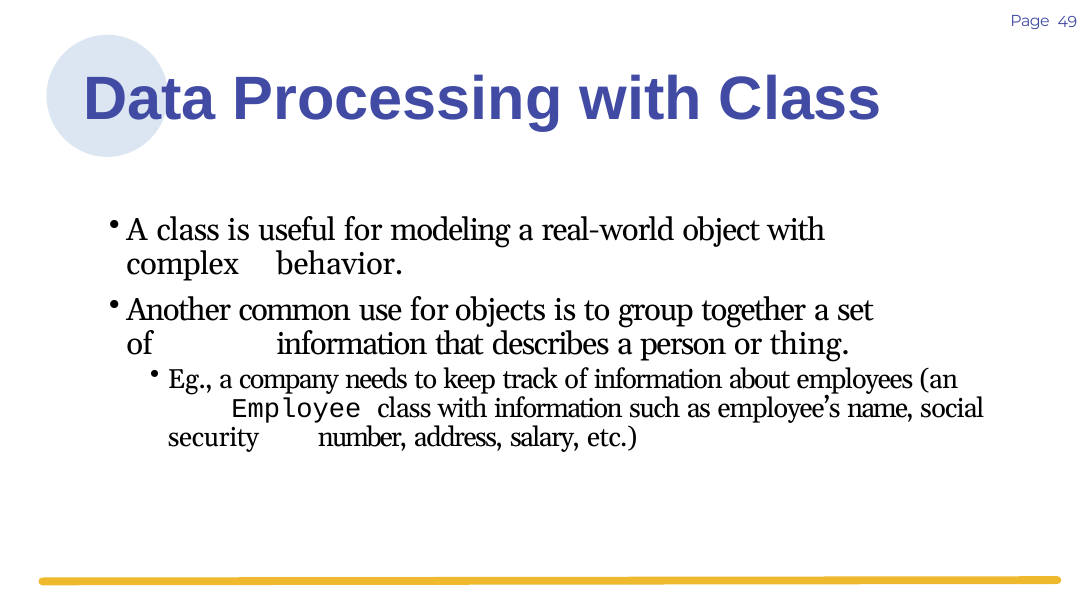

49
Page

Data Processing with Class
A class is useful for modeling a real-world object with complex 	behavior.
Another common use for objects is to group together a set of 	information that describes a person or thing.
Eg., a company needs to keep track of information about employees (an 	Employee class with information such as employee’s name, social security 	number, address, salary, etc.)